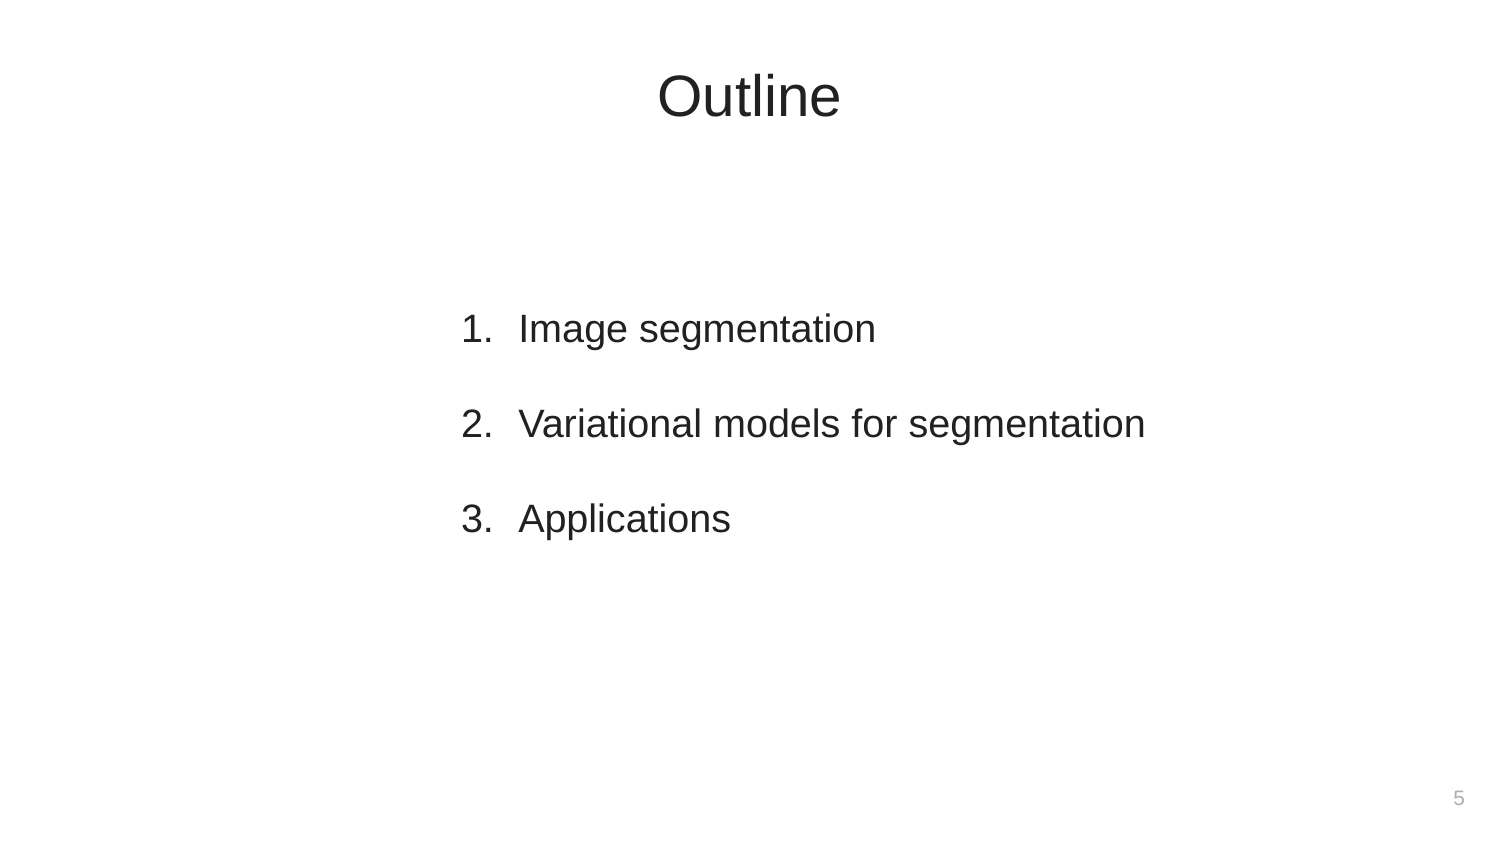

Outline
Image segmentation

Variational models for segmentation

Applications
5